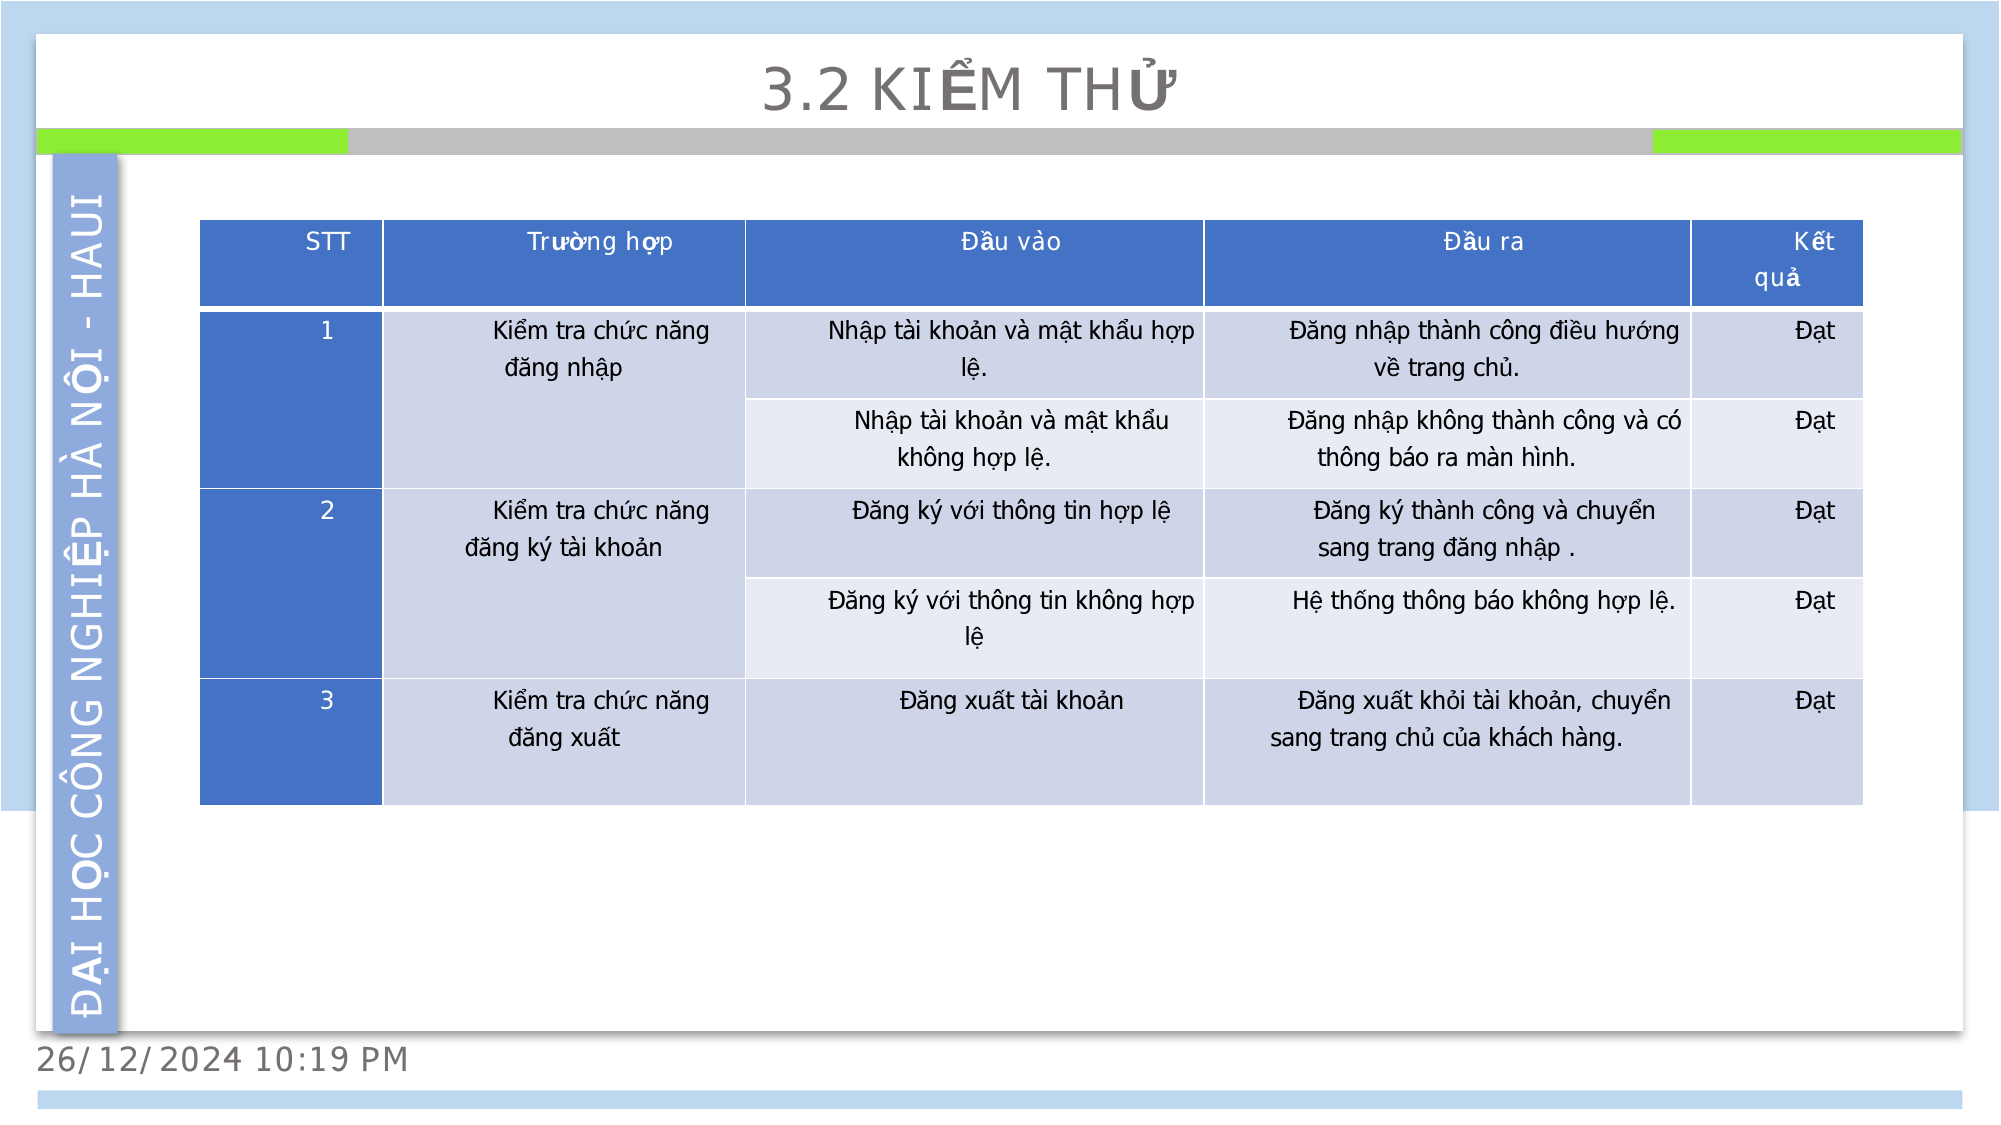

3.2 KIỂM THỬ
| STT | Trường hợp | Đầu vào | Đầu ra | Kết quả |
| --- | --- | --- | --- | --- |
| 1 | Kiểm tra chức năng đăng nhập | Nhập tài khoản và mật khẩu hợp lệ. | Đăng nhập thành công điều hướng về trang chủ. | Đạt |
|  |  | Nhập tài khoản và mật khẩu không hợp lệ. | Đăng nhập không thành công và có thông báo ra màn hình. | Đạt |
| 2 | Kiểm tra chức năng đăng ký tài khoản | Đăng ký với thông tin hợp lệ | Đăng ký thành công và chuyển sang trang đăng nhập . | Đạt |
|  |  | Đăng ký với thông tin không hợp lệ | Hệ thống thông báo không hợp lệ. | Đạt |
| 3 | Kiểm tra chức năng đăng xuất | Đăng xuất tài khoản | Đăng xuất khỏi tài khoản, chuyển sang trang chủ của khách hàng. | Đạt |
26/12/2024 10:19 PM